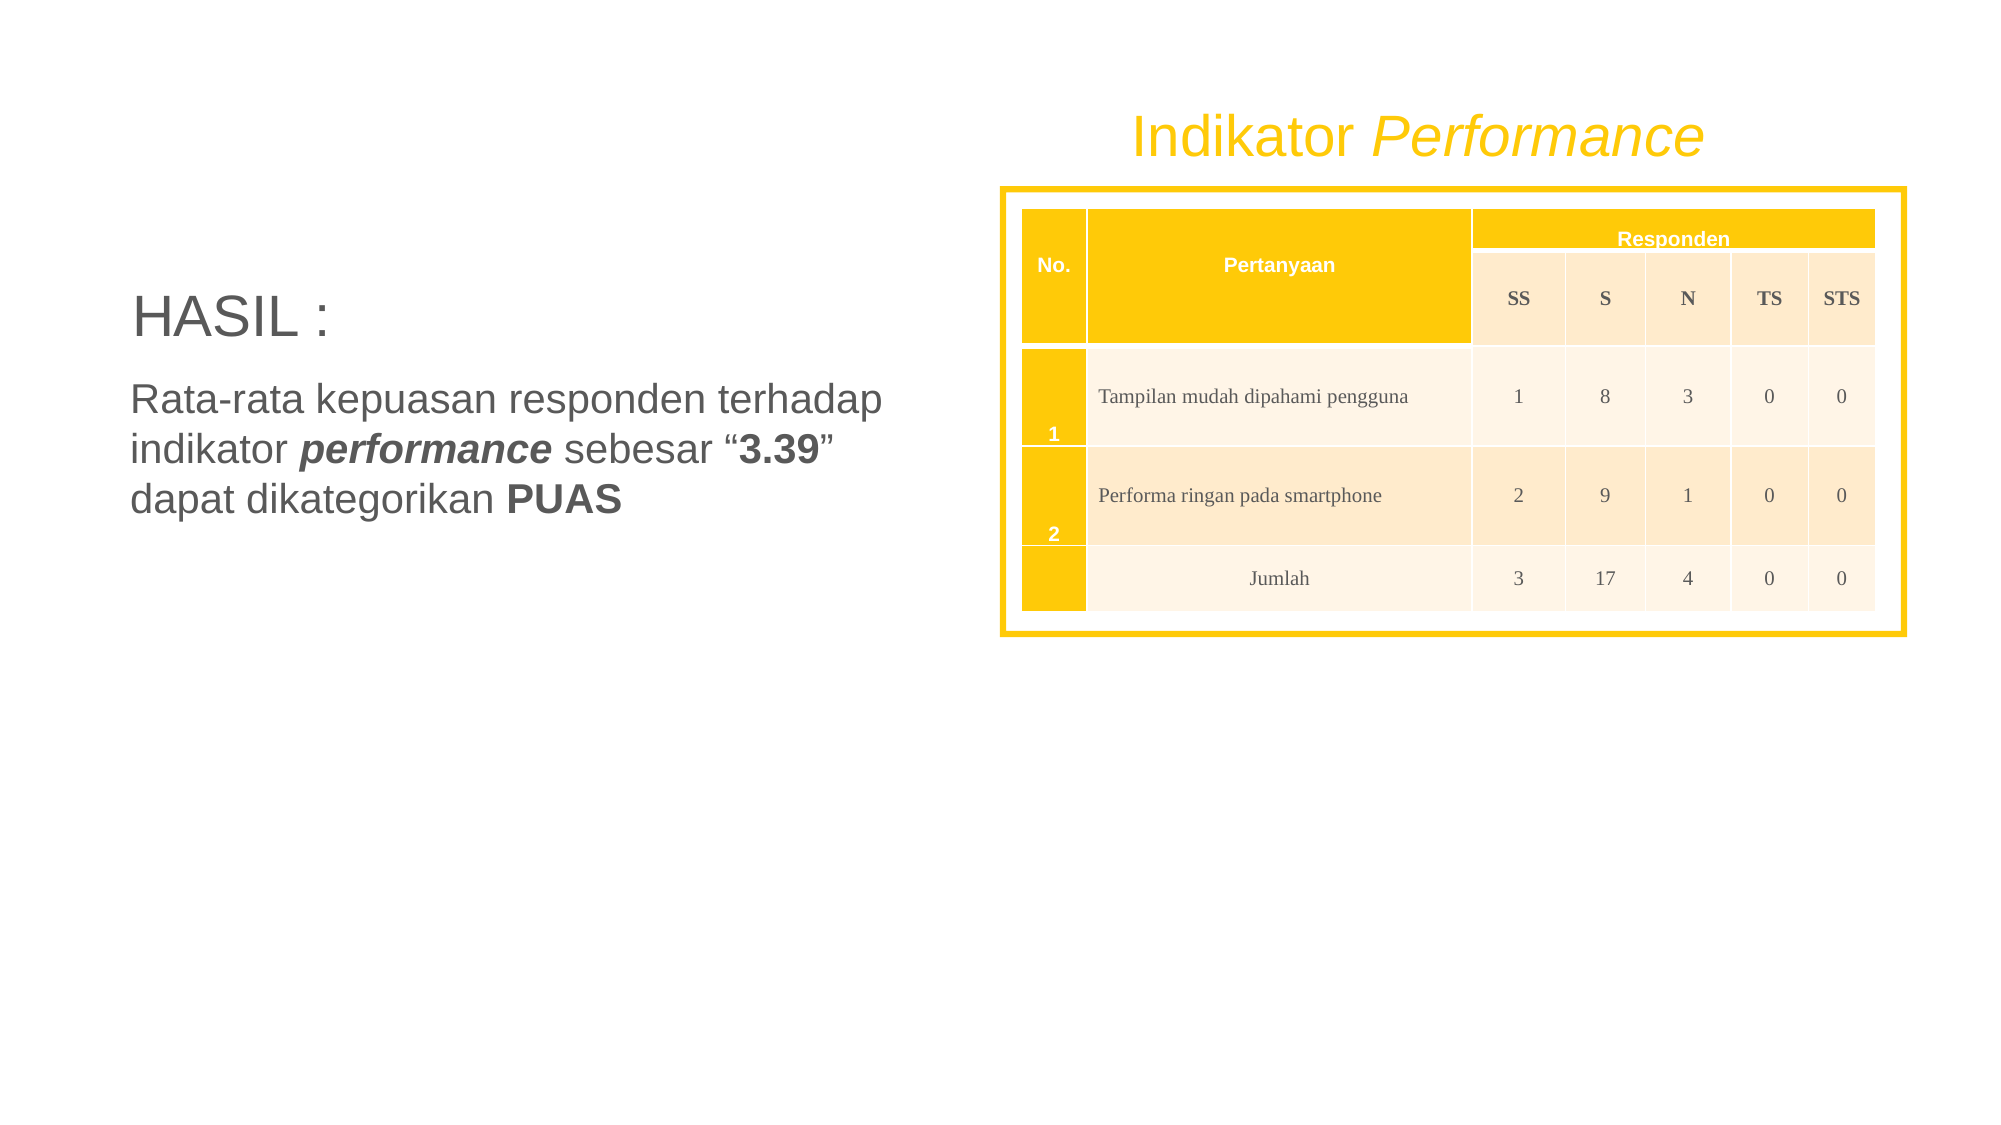

Indikator Performance
| No. | Pertanyaan | Responden |  |  |  |  |
| --- | --- | --- | --- | --- | --- | --- |
|  |  | SS | S | N | TS | STS |
| 1 | Tampilan mudah dipahami pengguna | 1 | 8 | 3 | 0 | 0 |
| 2 | Performa ringan pada smartphone | 2 | 9 | 1 | 0 | 0 |
|  | Jumlah | 3 | 17 | 4 | 0 | 0 |
HASIL :
Rata-rata kepuasan responden terhadap indikator performance sebesar “3.39” dapat dikategorikan PUAS